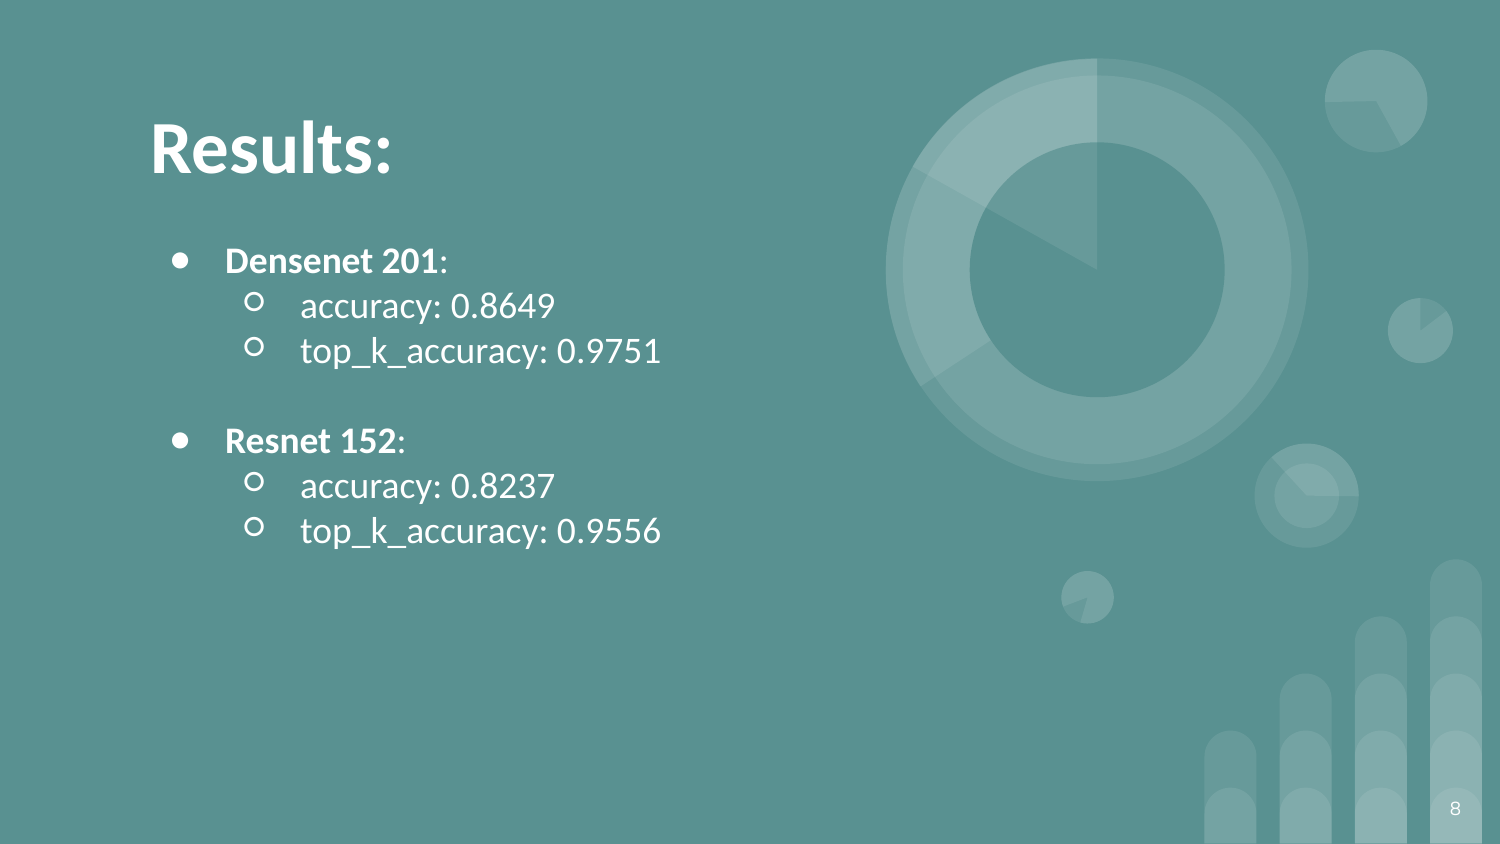

# Results:
Densenet 201:
accuracy: 0.8649
top_k_accuracy: 0.9751

Resnet 152:
accuracy: 0.8237
top_k_accuracy: 0.9556
8